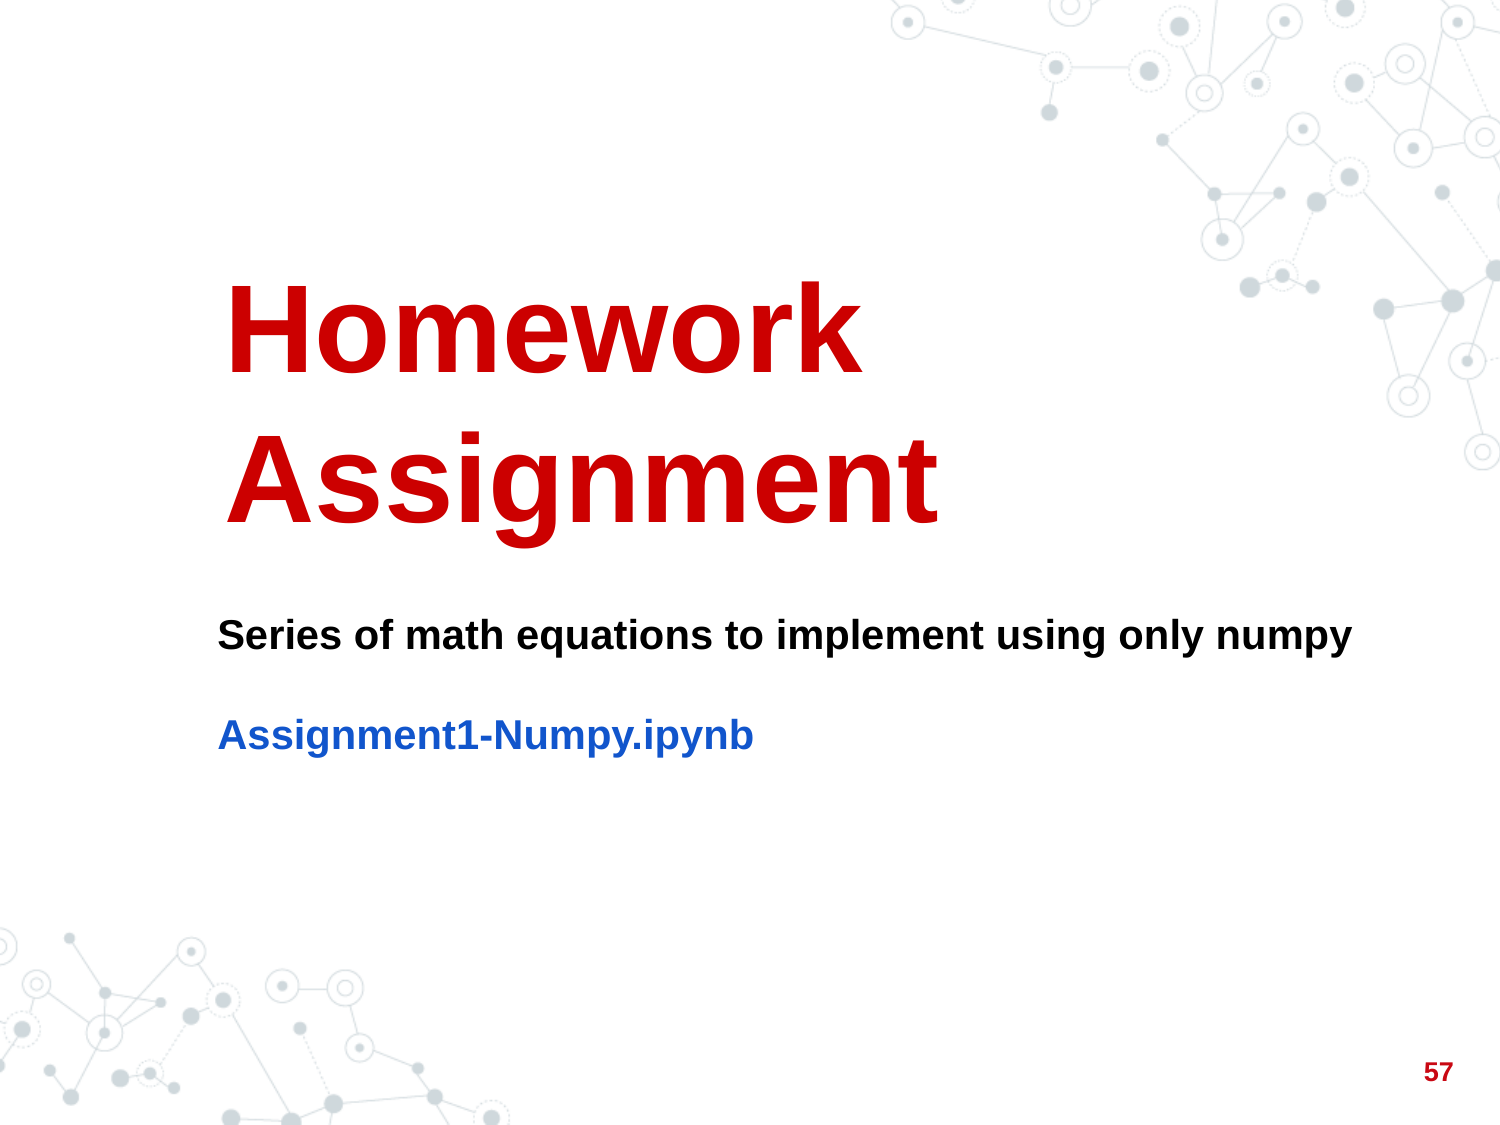

Homework
Assignment
Series of math equations to implement using only numpy

Assignment1-Numpy.ipynb

57